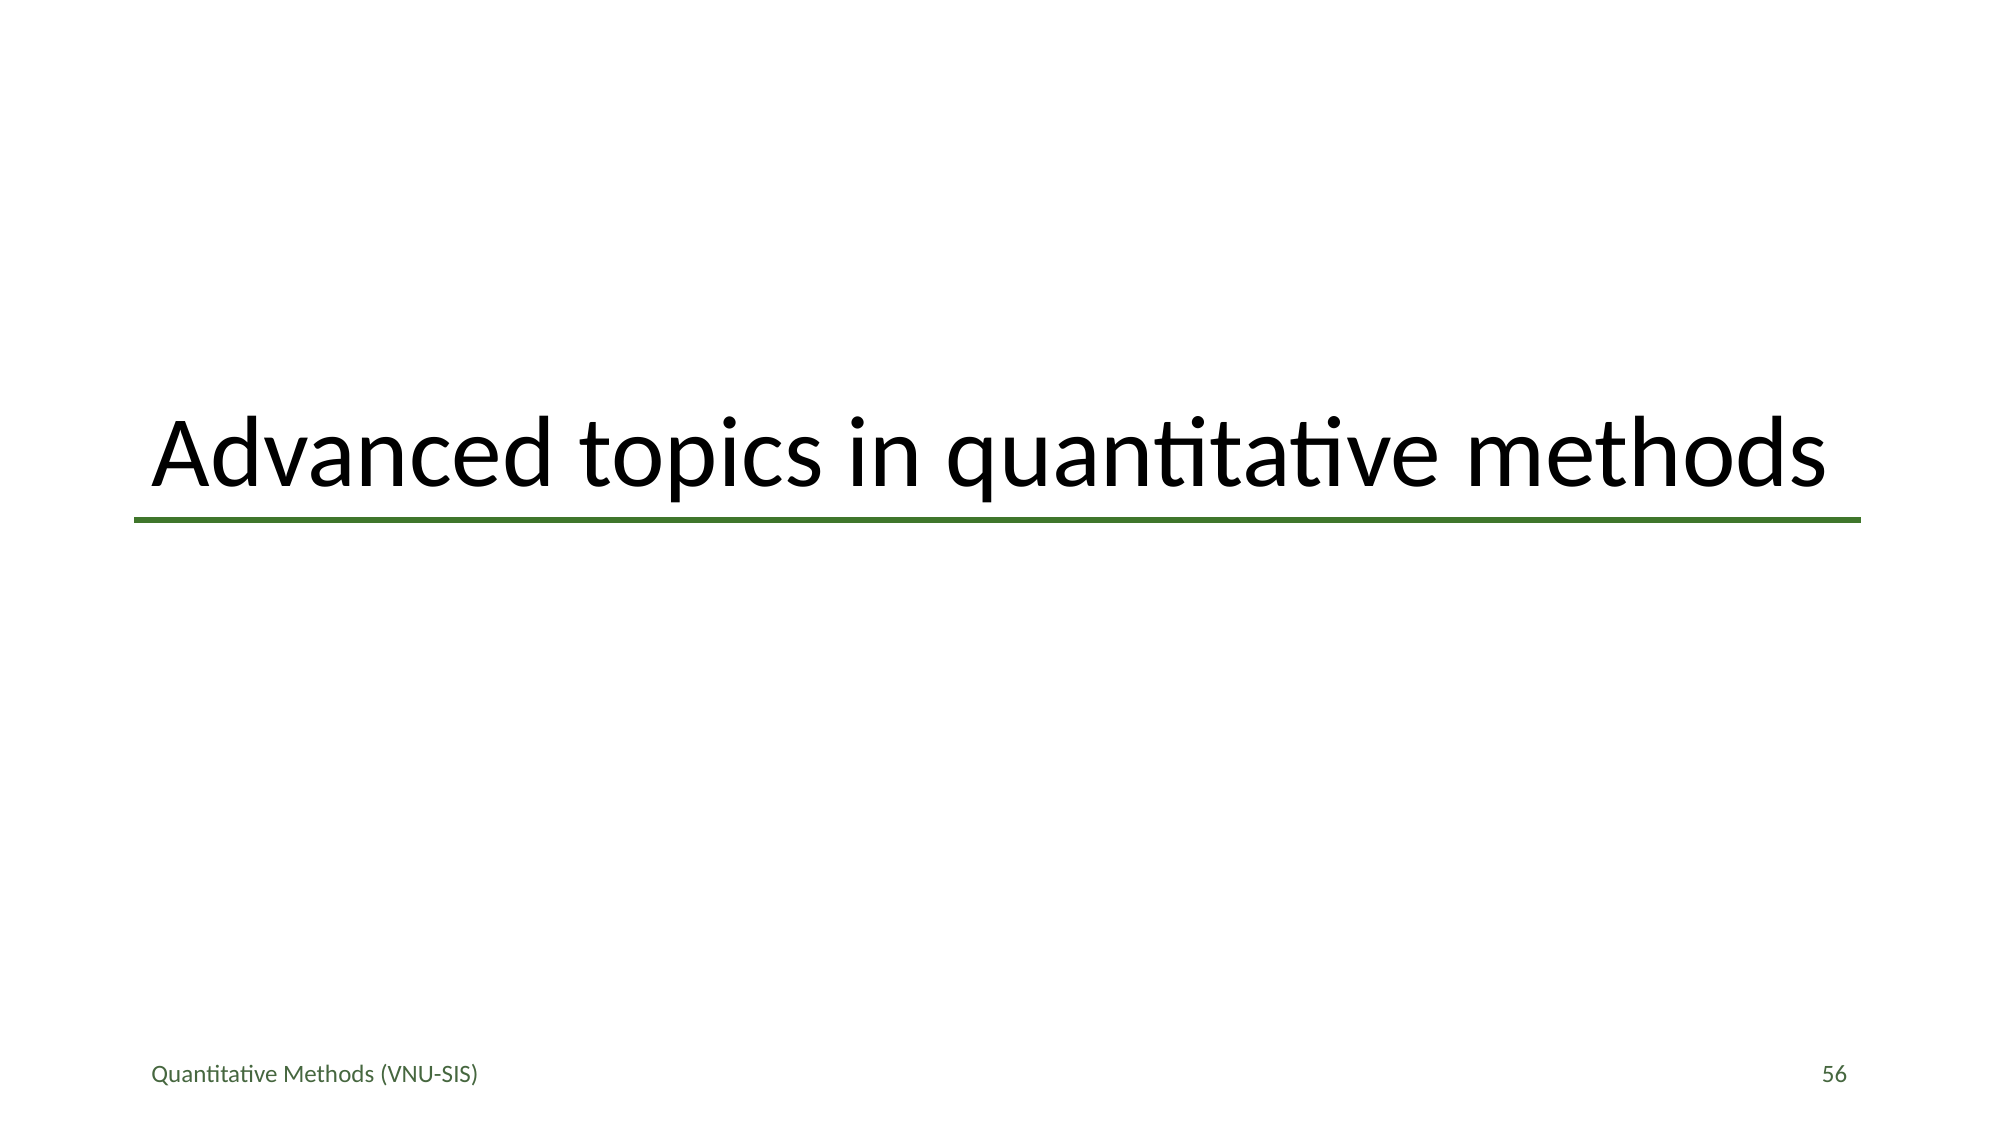

# Advanced topics in quantitative methods

Quantitative Methods (VNU-SIS)
56